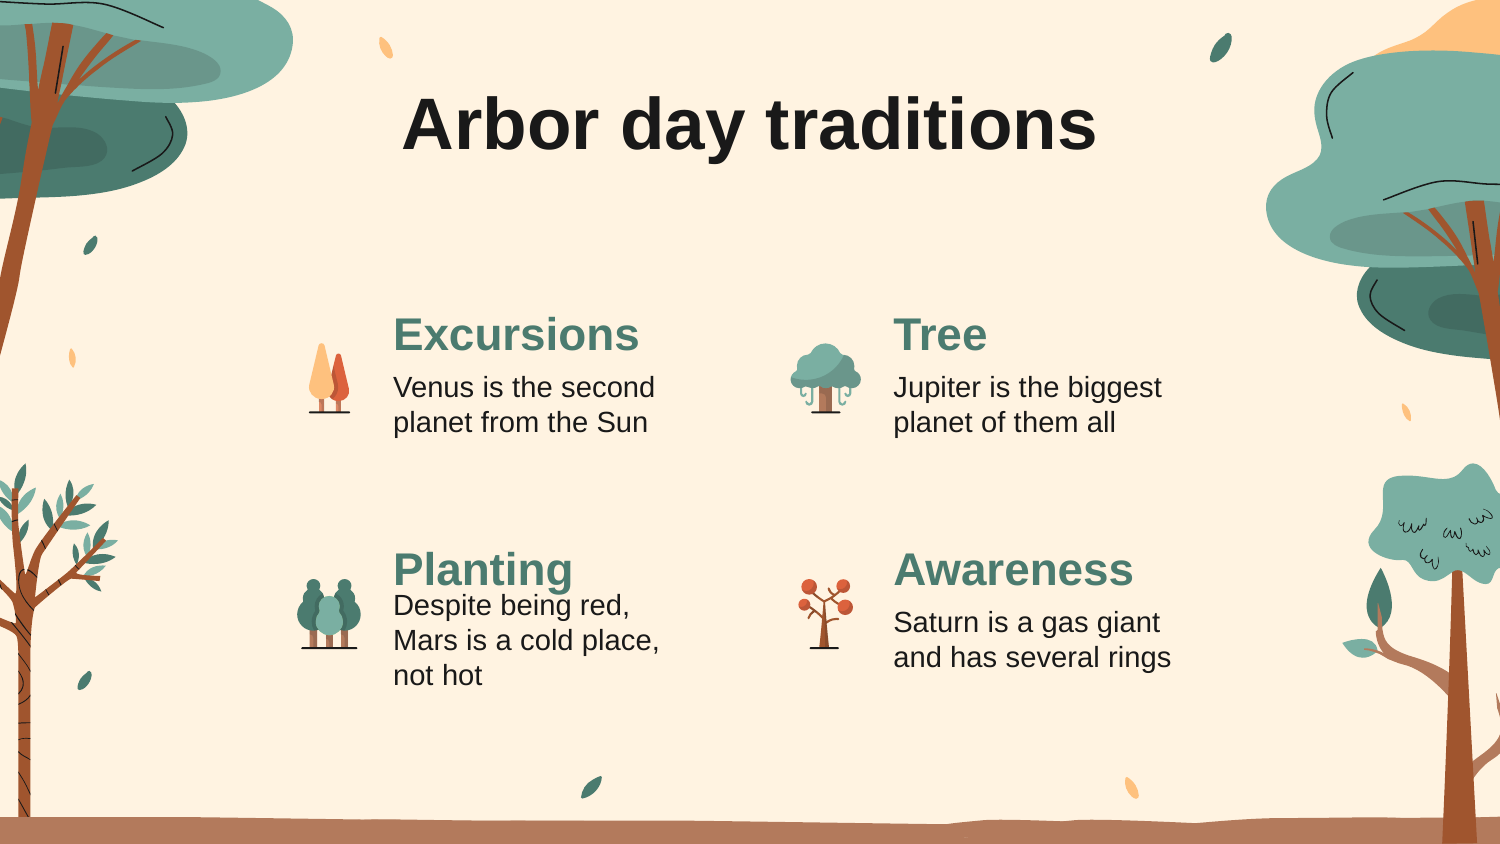

# Arbor day traditions
Excursions
Tree

Venus is the second planet from the Sun
Jupiter is the biggest planet of them all
Planting
Awareness

Despite being red, Mars is a cold place, not hot
Saturn is a gas giant and has several rings